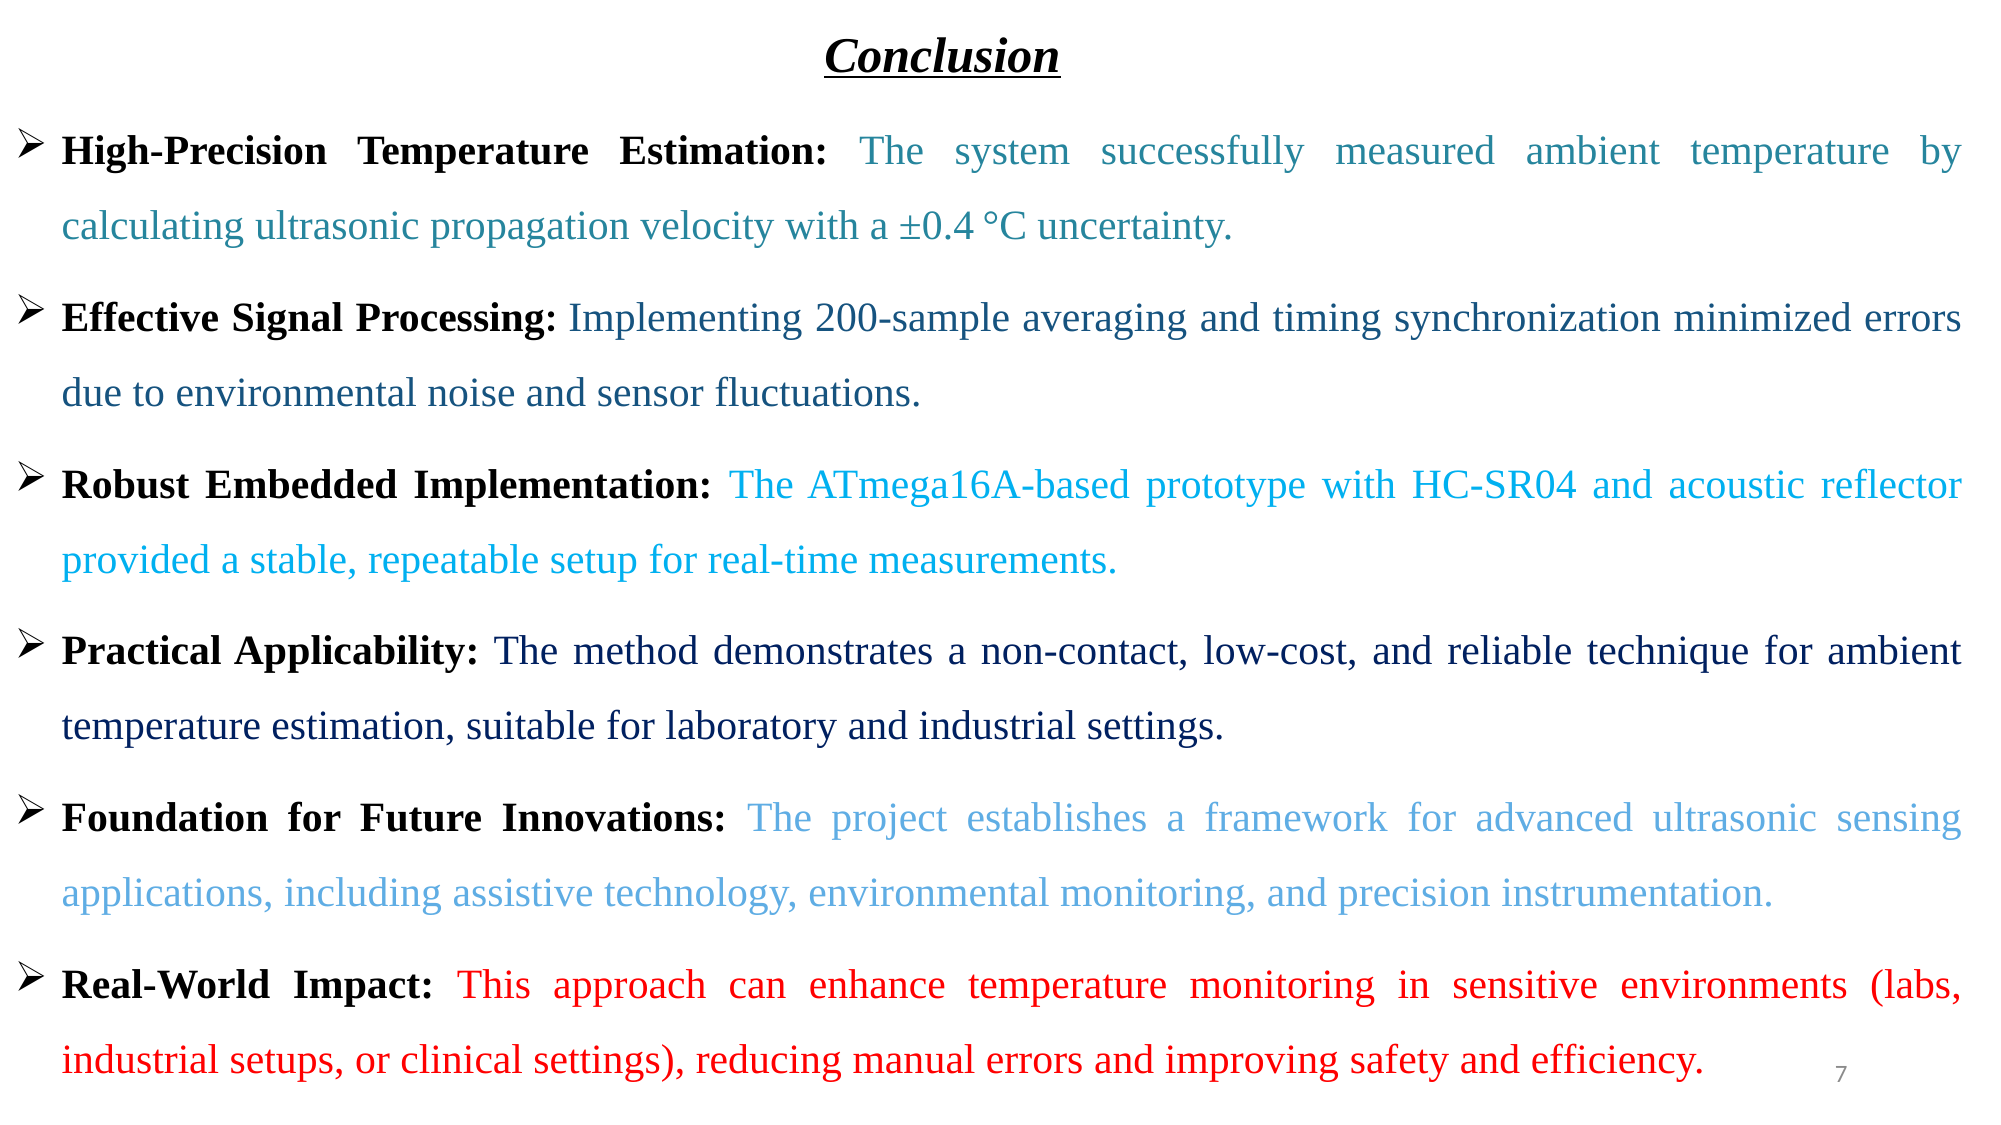

Conclusion
High-Precision Temperature Estimation: The system successfully measured ambient temperature by calculating ultrasonic propagation velocity with a ±0.4 °C uncertainty.
Effective Signal Processing: Implementing 200-sample averaging and timing synchronization minimized errors due to environmental noise and sensor fluctuations.
Robust Embedded Implementation: The ATmega16A-based prototype with HC-SR04 and acoustic reflector provided a stable, repeatable setup for real-time measurements.
Practical Applicability: The method demonstrates a non-contact, low-cost, and reliable technique for ambient temperature estimation, suitable for laboratory and industrial settings.
Foundation for Future Innovations: The project establishes a framework for advanced ultrasonic sensing applications, including assistive technology, environmental monitoring, and precision instrumentation.
Real-World Impact: This approach can enhance temperature monitoring in sensitive environments (labs, industrial setups, or clinical settings), reducing manual errors and improving safety and efficiency.
7